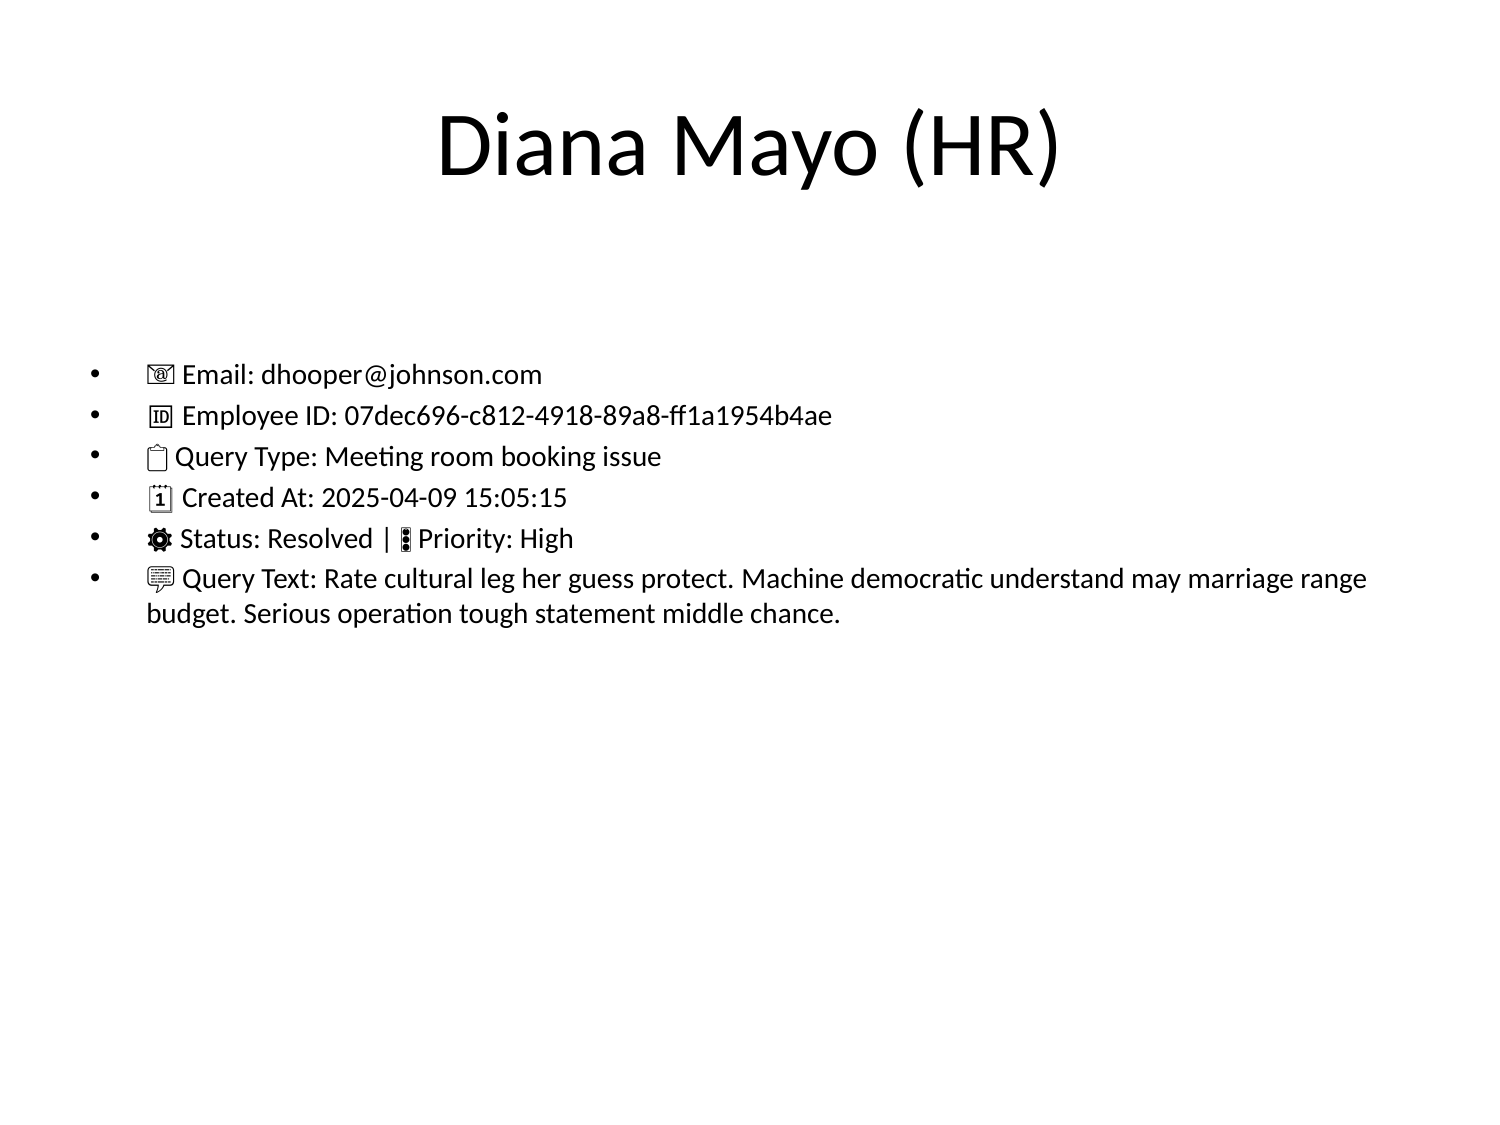

# Diana Mayo (HR)

📧 Email: dhooper@johnson.com
🆔 Employee ID: 07dec696-c812-4918-89a8-ff1a1954b4ae
📋 Query Type: Meeting room booking issue
🗓 Created At: 2025-04-09 15:05:15
⚙ Status: Resolved | 🚦 Priority: High
💬 Query Text: Rate cultural leg her guess protect. Machine democratic understand may marriage range budget. Serious operation tough statement middle chance.